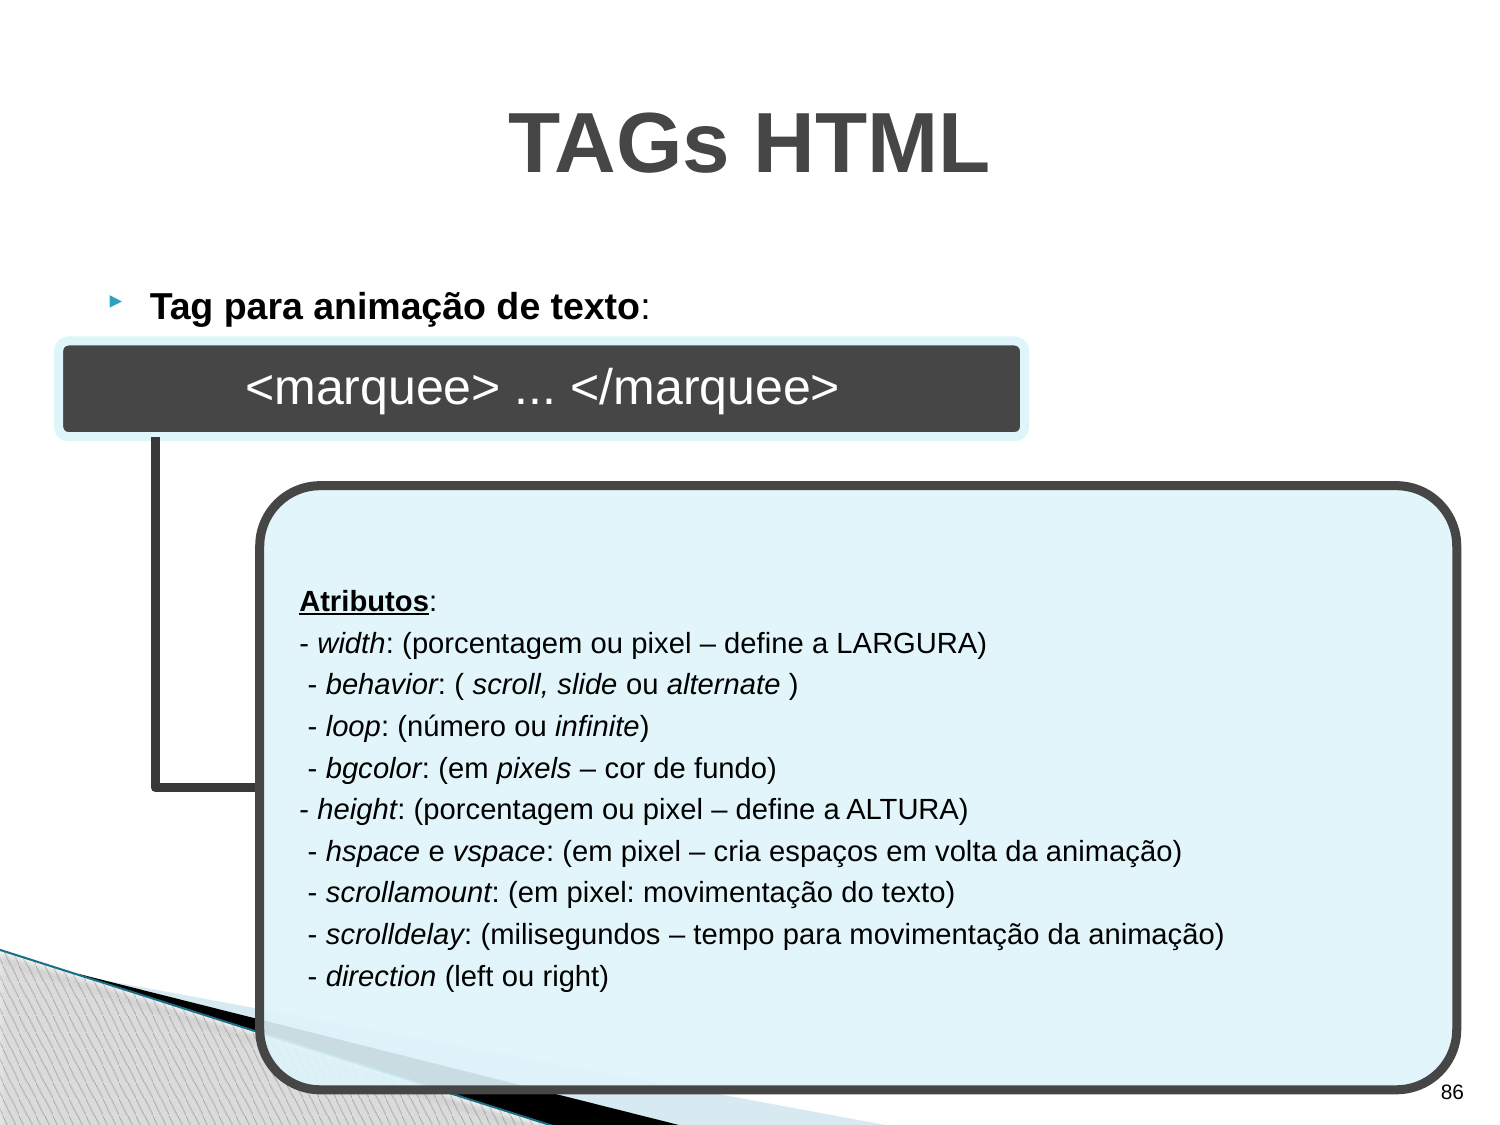

# TAGs HTML
Tag para animação de texto:

<marquee> ... </marquee>

Atributos:
- width: (porcentagem ou pixel – define a LARGURA)
 - behavior: ( scroll, slide ou alternate )
 - loop: (número ou infinite)
 - bgcolor: (em pixels – cor de fundo)
- height: (porcentagem ou pixel – define a ALTURA)
 - hspace e vspace: (em pixel – cria espaços em volta da animação)
 - scrollamount: (em pixel: movimentação do texto)
 - scrolldelay: (milisegundos – tempo para movimentação da animação)
 - direction (left ou right)

86